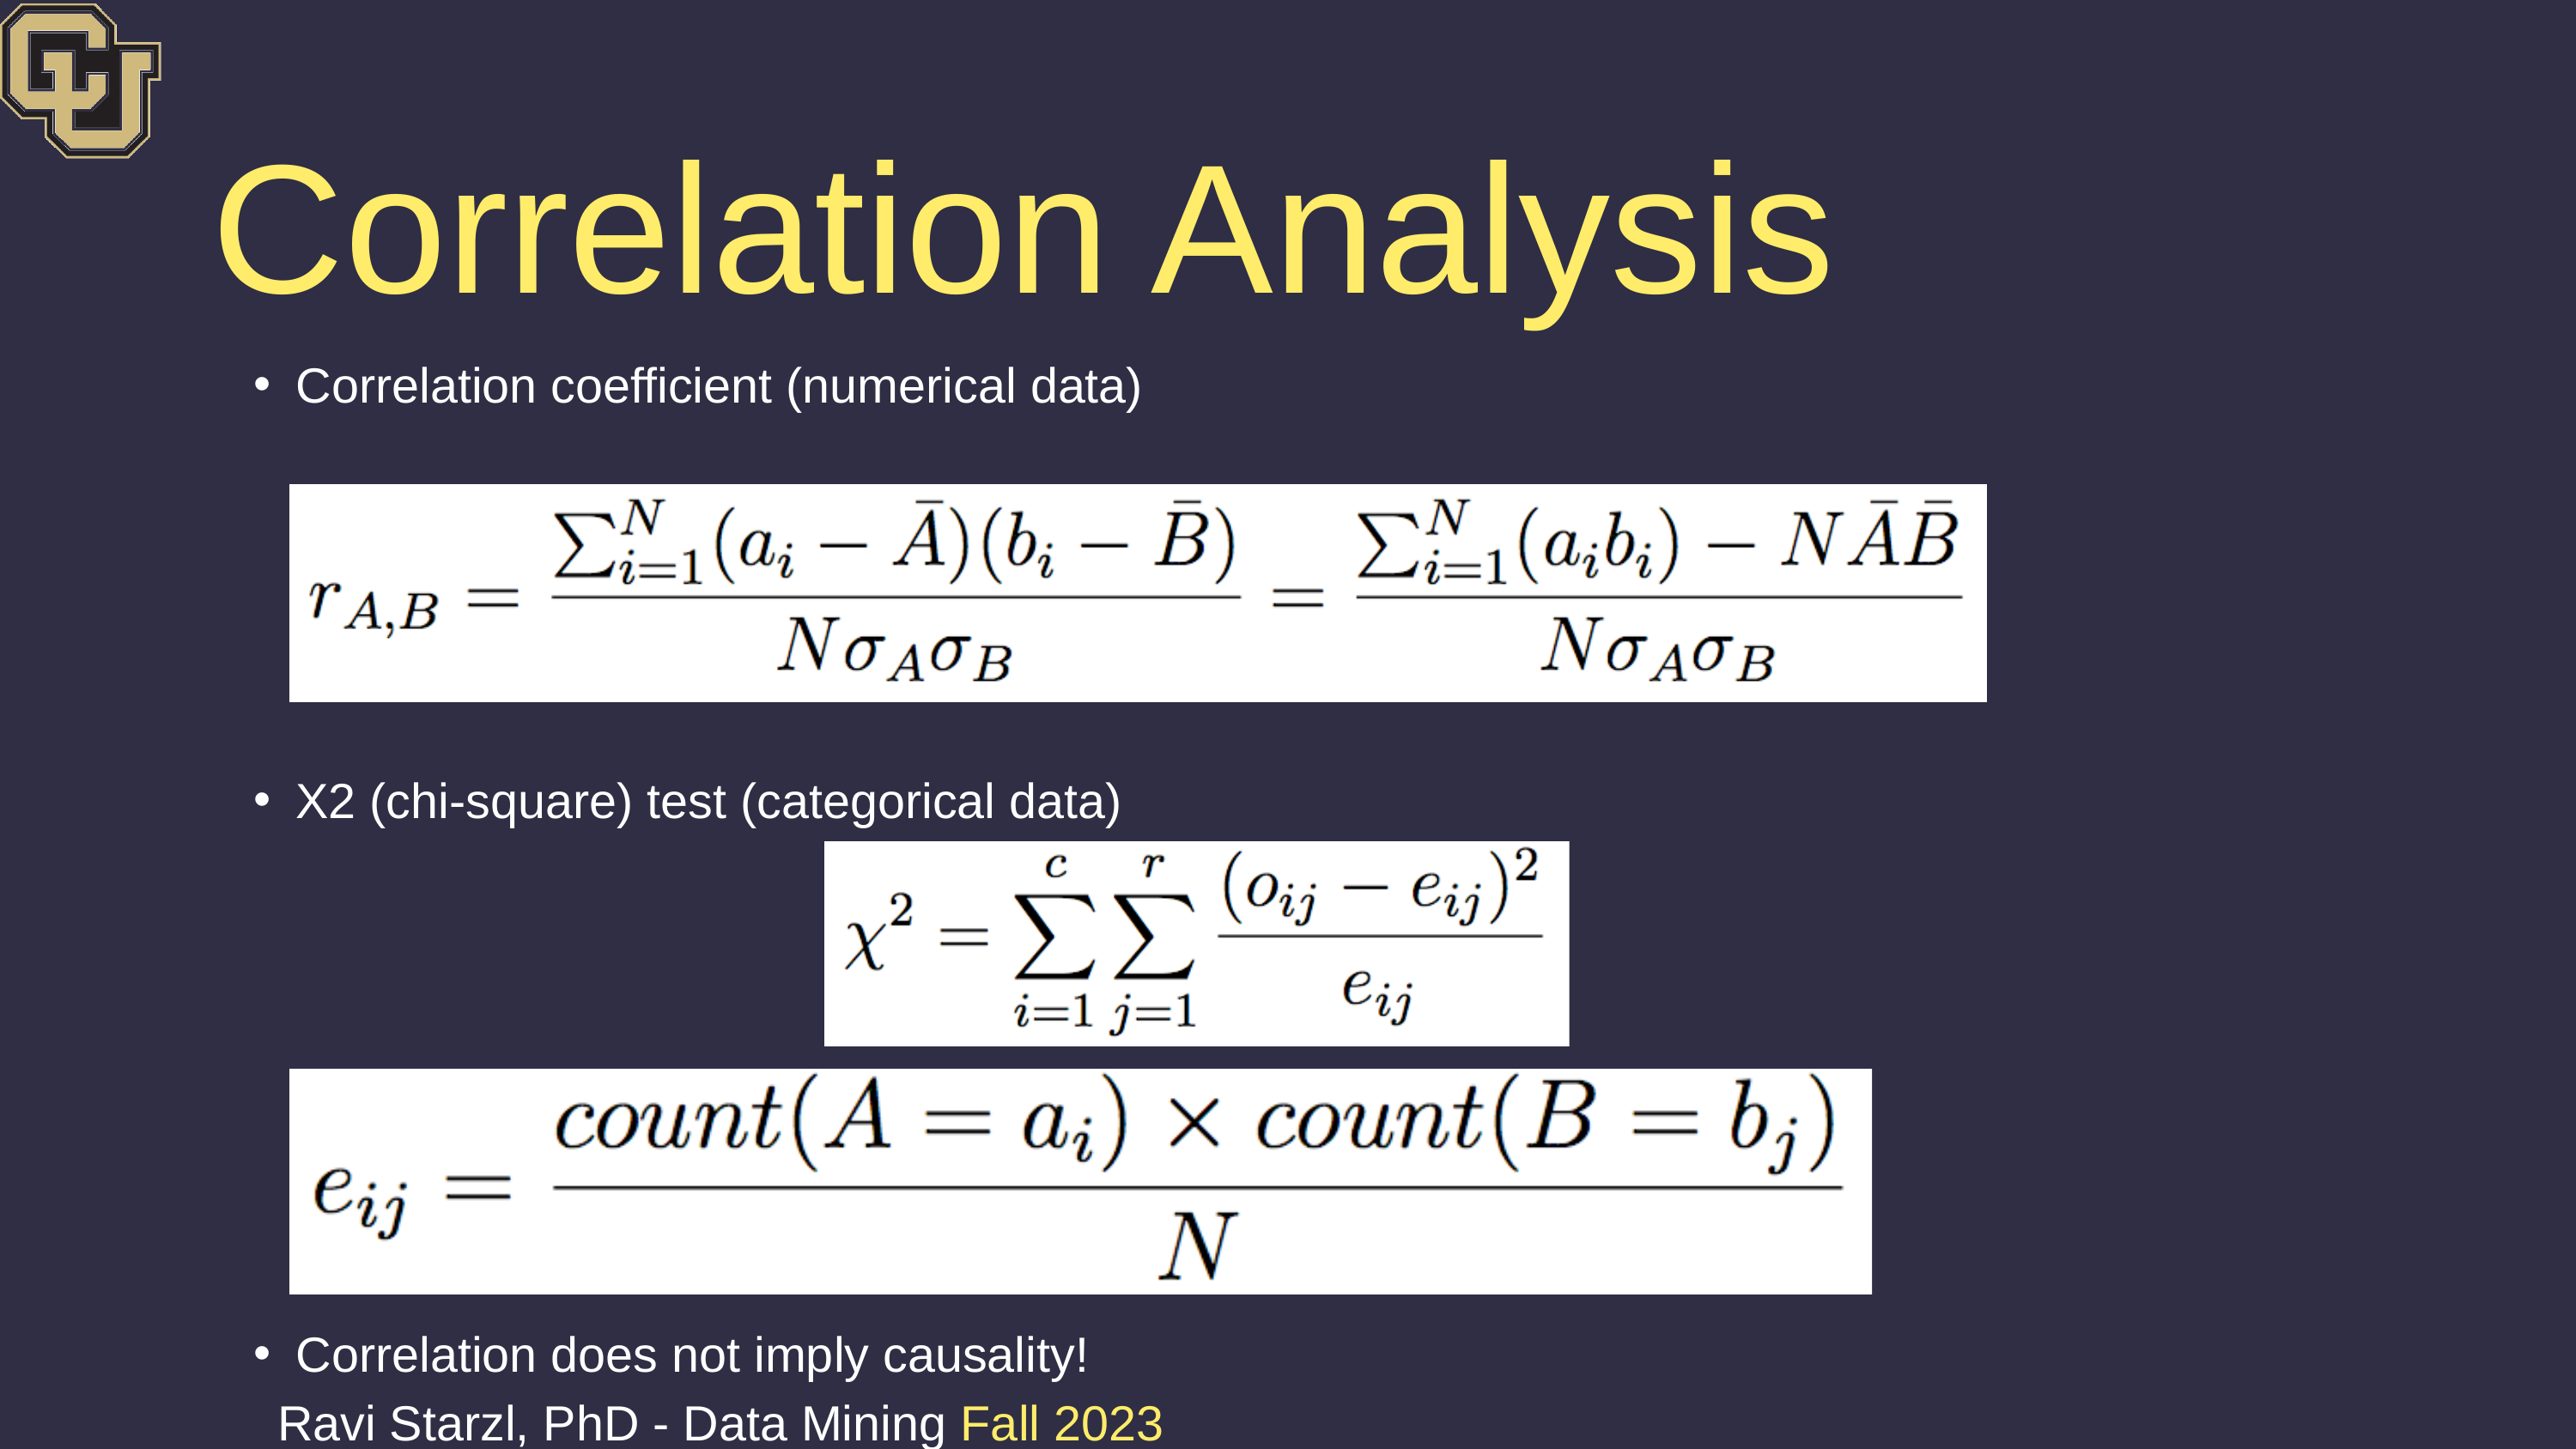

Correlation Analysis
Correlation coefficient (numerical data)

X2 (chi-square) test (categorical data)

Correlation does not imply causality!

Ravi Starzl, PhD - Data Mining Fall 2023